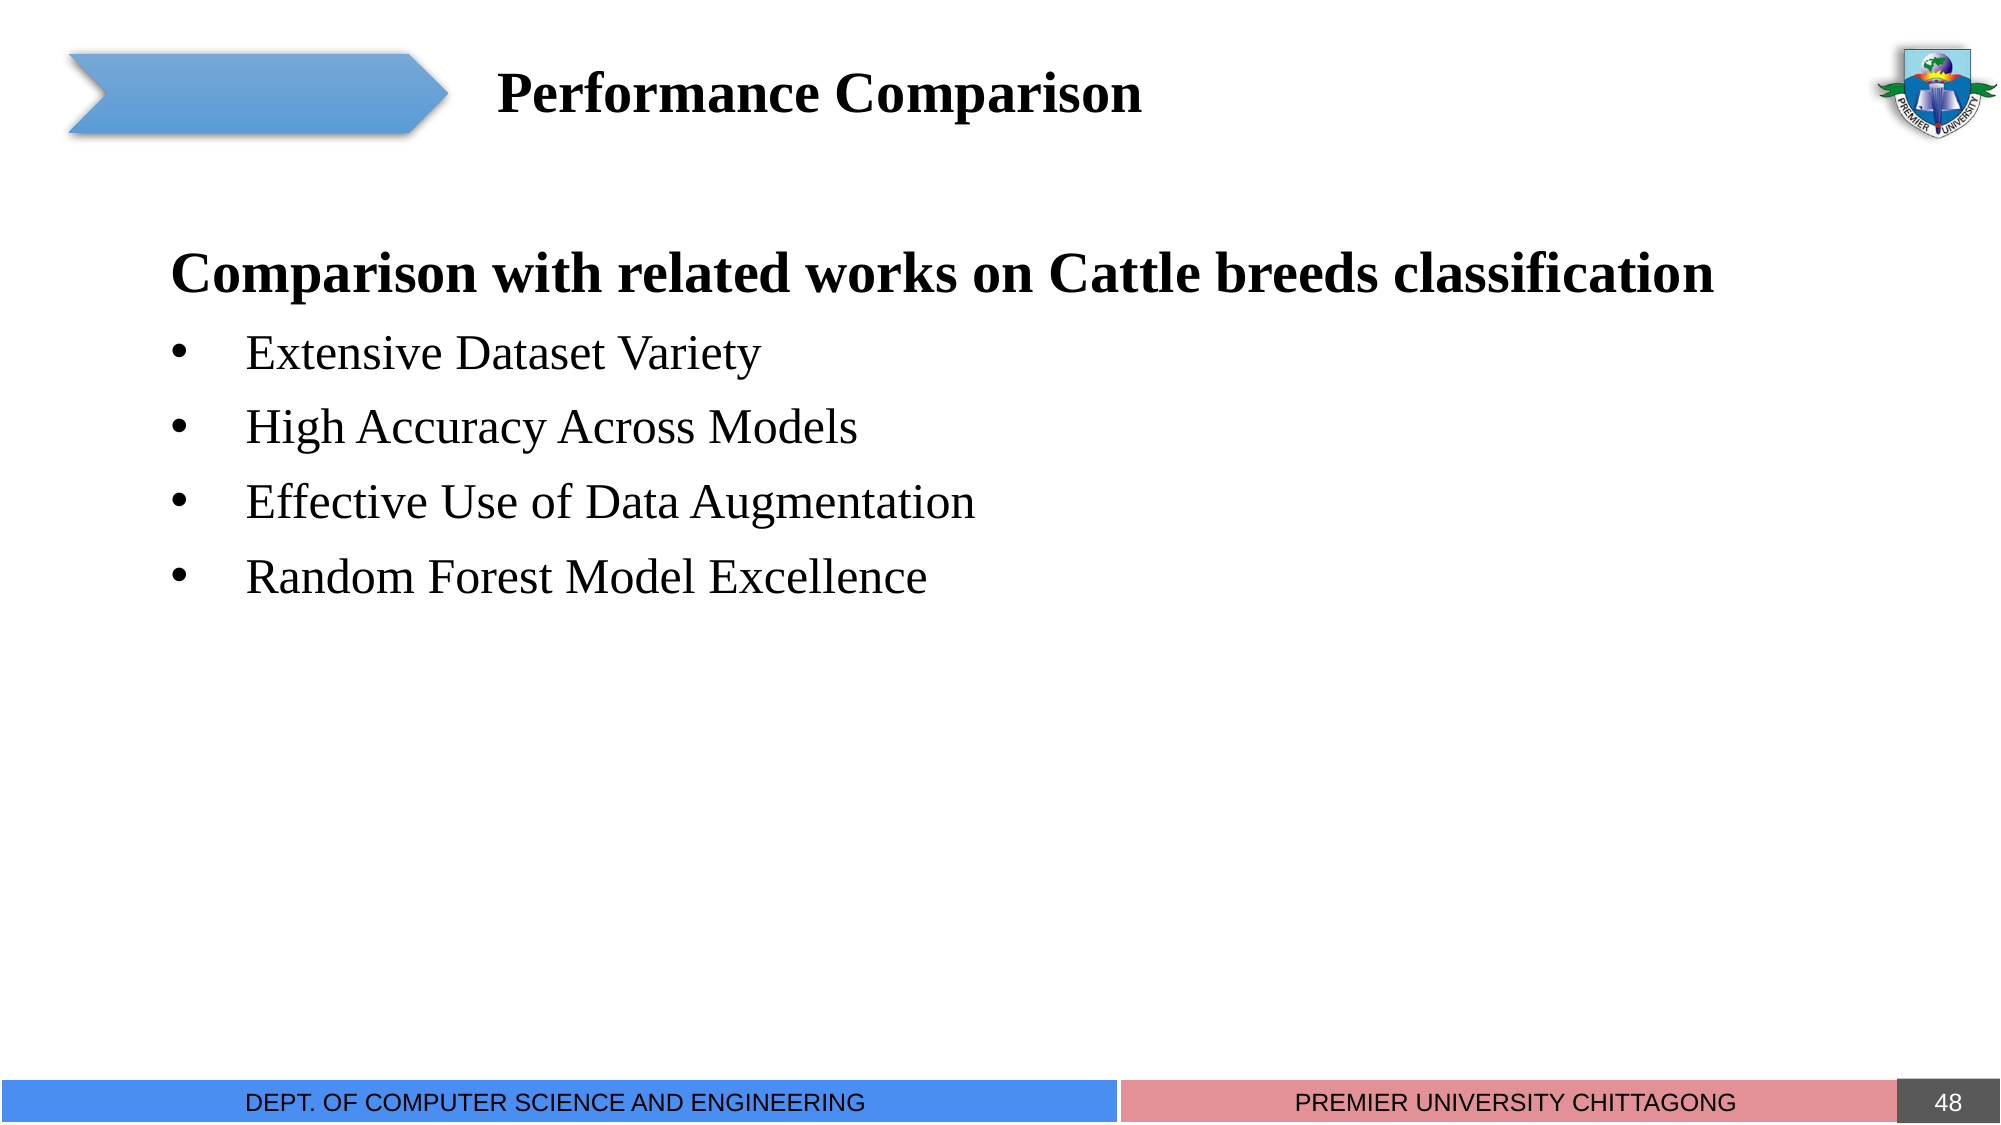

Performance Comparison
Comparison with related works on Cattle breeds classification
Extensive Dataset Variety
High Accuracy Across Models
Effective Use of Data Augmentation
Random Forest Model Excellence